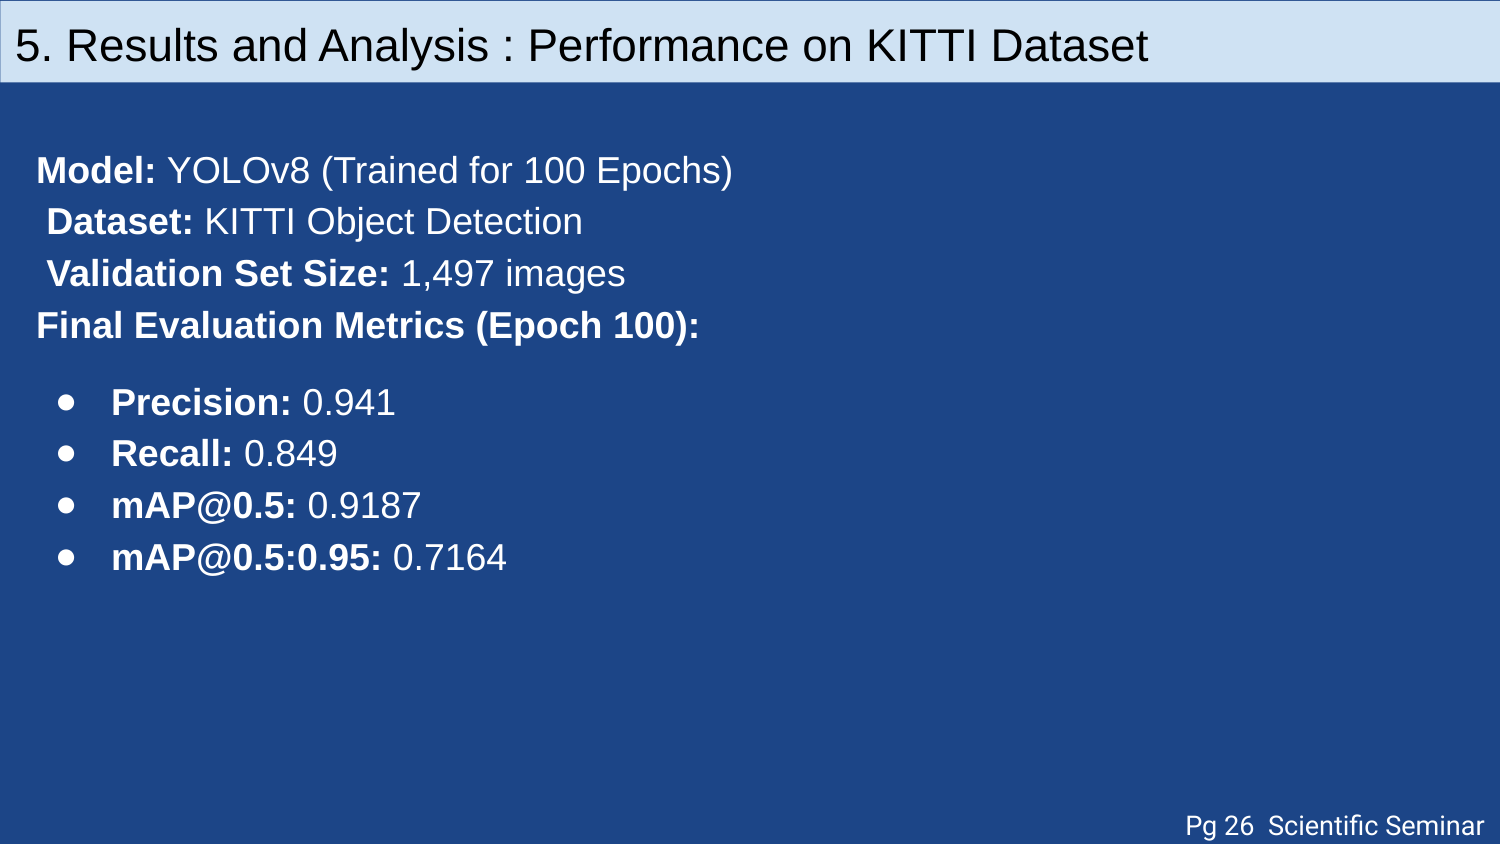

5. Results and Analysis : Performance on KITTI Dataset

Model: YOLOv8 (Trained for 100 Epochs)
 Dataset: KITTI Object Detection
 Validation Set Size: 1,497 images
Final Evaluation Metrics (Epoch 100):
Precision: 0.941
Recall: 0.849
mAP@0.5: 0.9187
mAP@0.5:0.95: 0.7164
Pg 26  Scientific Seminar